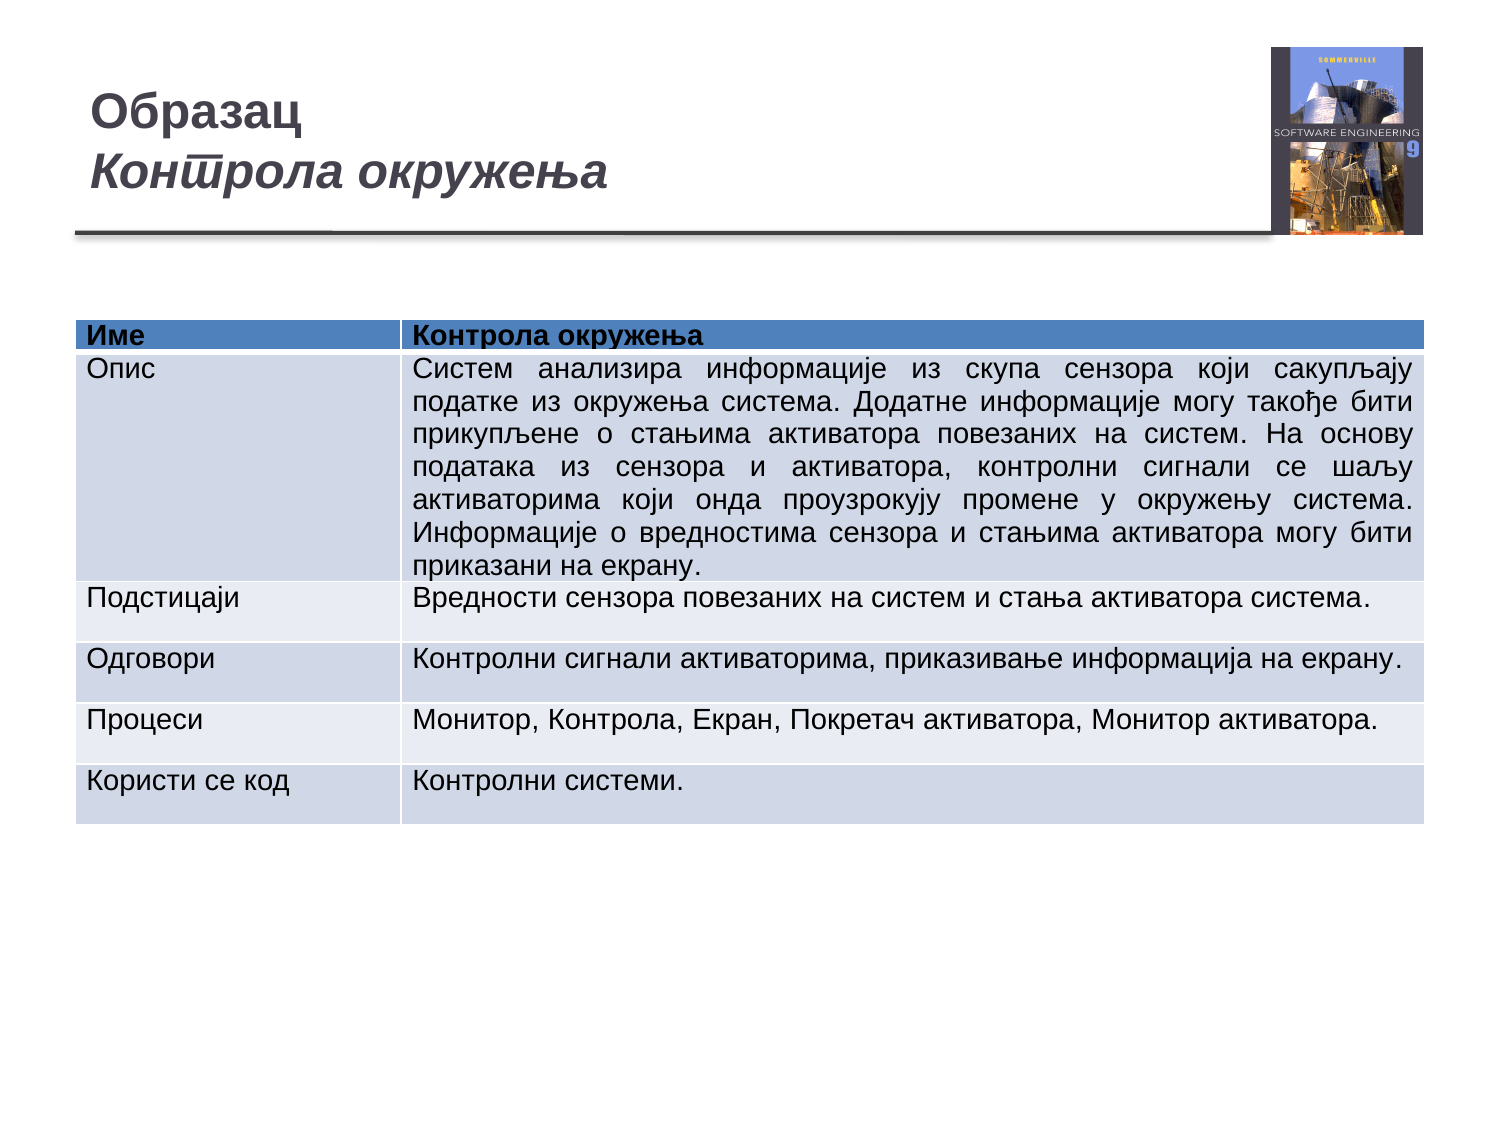

# Образац Контрола окружења
| Име | Контрола окружења |
| --- | --- |
| Опис | Систем анализира информације из скупа сензора који сакупљају податке из окружења система. Додатне информације могу такође бити прикупљене о стањима активатора повезаних на систем. На основу података из сензора и активатора, контролни сигнали се шаљу активаторима који онда проузрокују промене у окружењу система. Информације о вредностима сензора и стањима активатора могу бити приказани на екрану. |
| Подстицаји | Вредности сензора повезаних на систем и стања активатора система. |
| Одговори | Контролни сигнали активаторима, приказивање информација на екрану. |
| Процеси | Монитор, Контрола, Екран, Покретач активатора, Монитор активатора. |
| Користи се код | Контролни системи. |